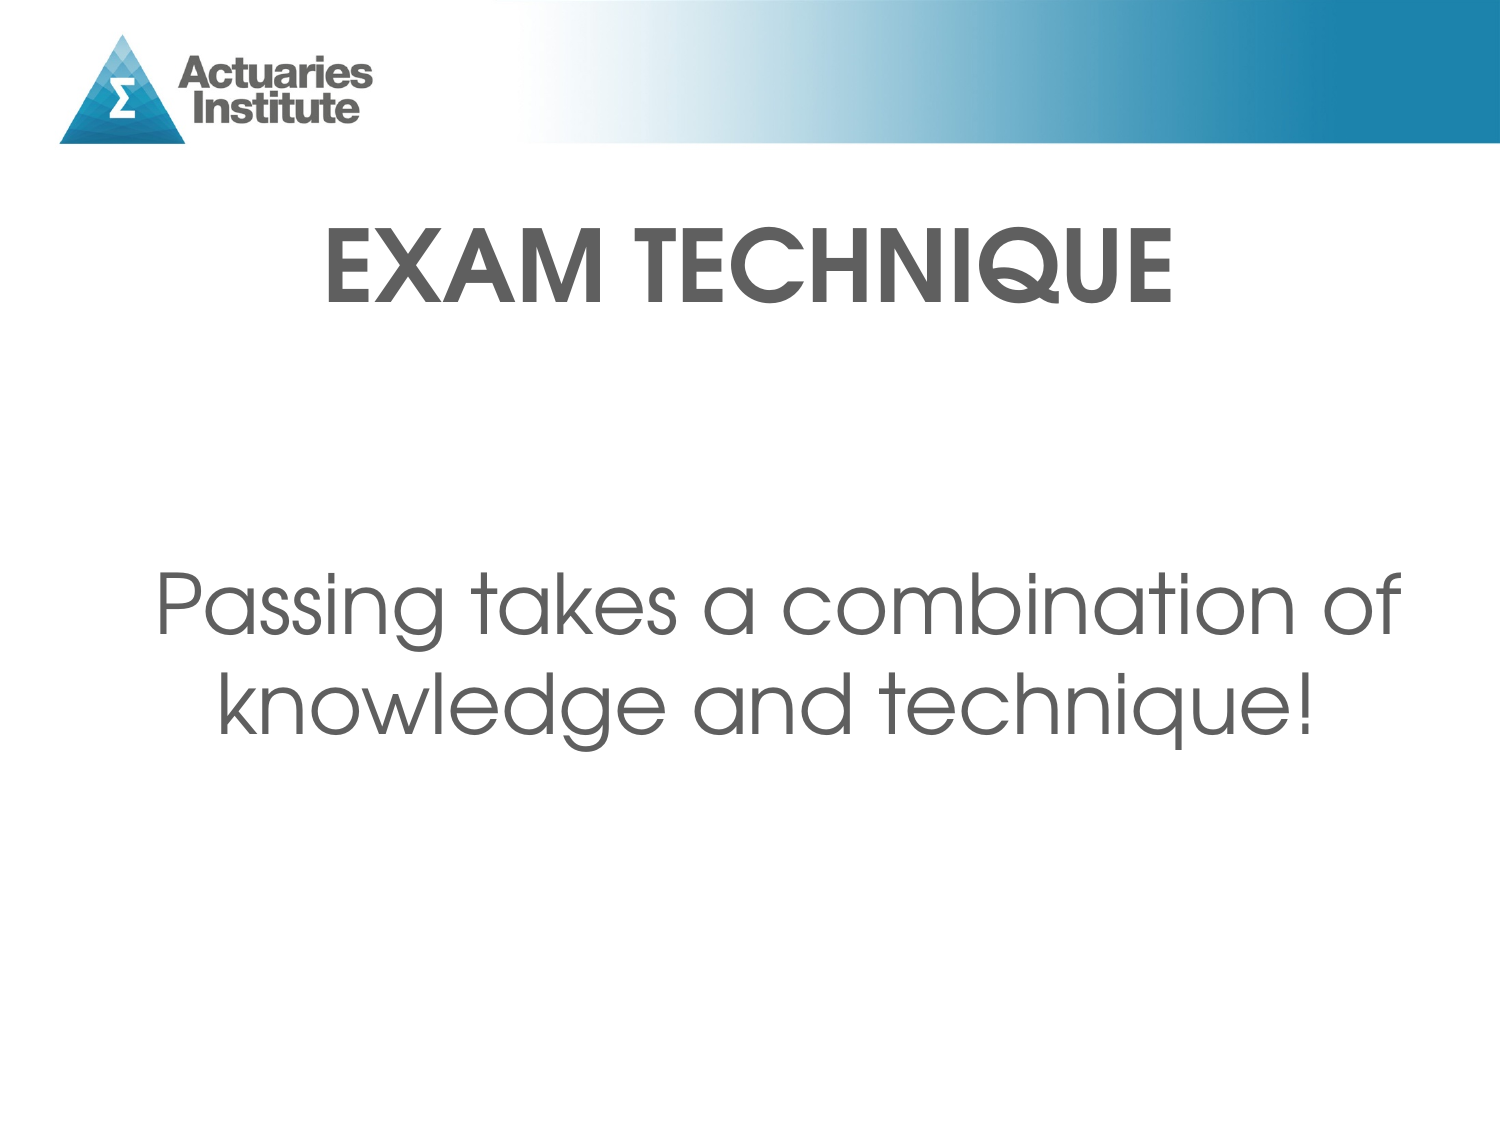

# EXAM TECHNIQUE

Passing takes a combination of knowledge and technique!